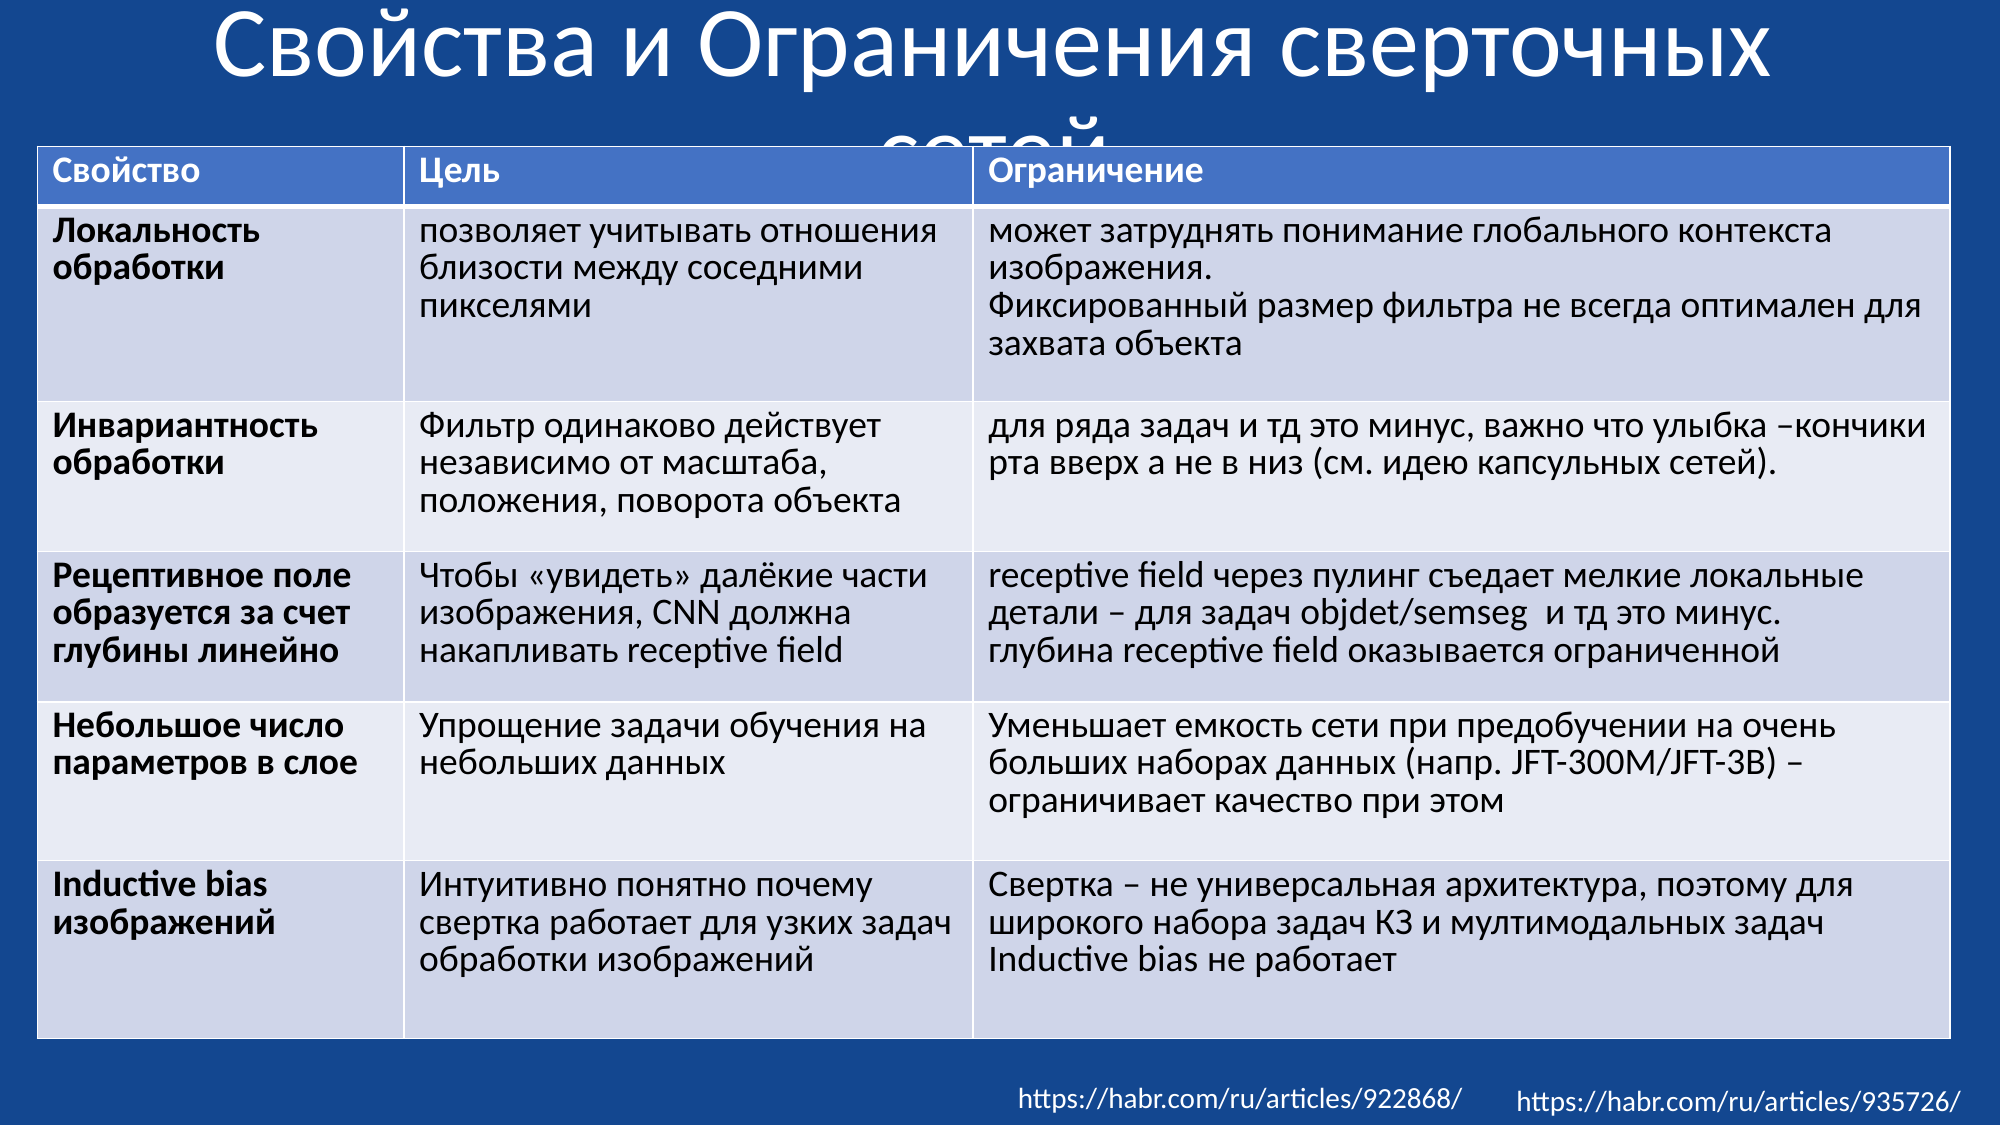

# Свойства и Ограничения сверточных сетей
| Свойство | Цель | Ограничение |
| --- | --- | --- |
| Локальность обработки | позволяет учитывать отношения близости между соседними пикселями | может затруднять понимание глобального контекста изображения. Фиксированный размер фильтра не всегда оптимален для захвата объекта |
| Инвариантность обработки | Фильтр одинаково действует независимо от масштаба, положения, поворота объекта | для ряда задач и тд это минус, важно что улыбка –кончики рта вверх а не в низ (см. идею капсульных сетей). |
| Рецептивное поле образуется за счет глубины линейно | Чтобы «увидеть» далёкие части изображения, CNN должна накапливать receptive field | receptive field через пулинг съедает мелкие локальные детали – для задач objdet/semseg и тд это минус. глубина receptive field оказывается ограниченной |
| Небольшое число параметров в слое | Упрощение задачи обучения на небольших данных | Уменьшает емкость сети при предобучении на очень больших наборах данных (напр. JFT-300M/JFT-3B) – ограничивает качество при этом |
| Inductive bias изображений | Интуитивно понятно почему свертка работает для узких задач обработки изображений | Свертка – не универсальная архитектура, поэтому для широкого набора задач КЗ и мултимодальных задач Inductive bias не работает |
https://habr.com/ru/articles/922868/
https://habr.com/ru/articles/935726/